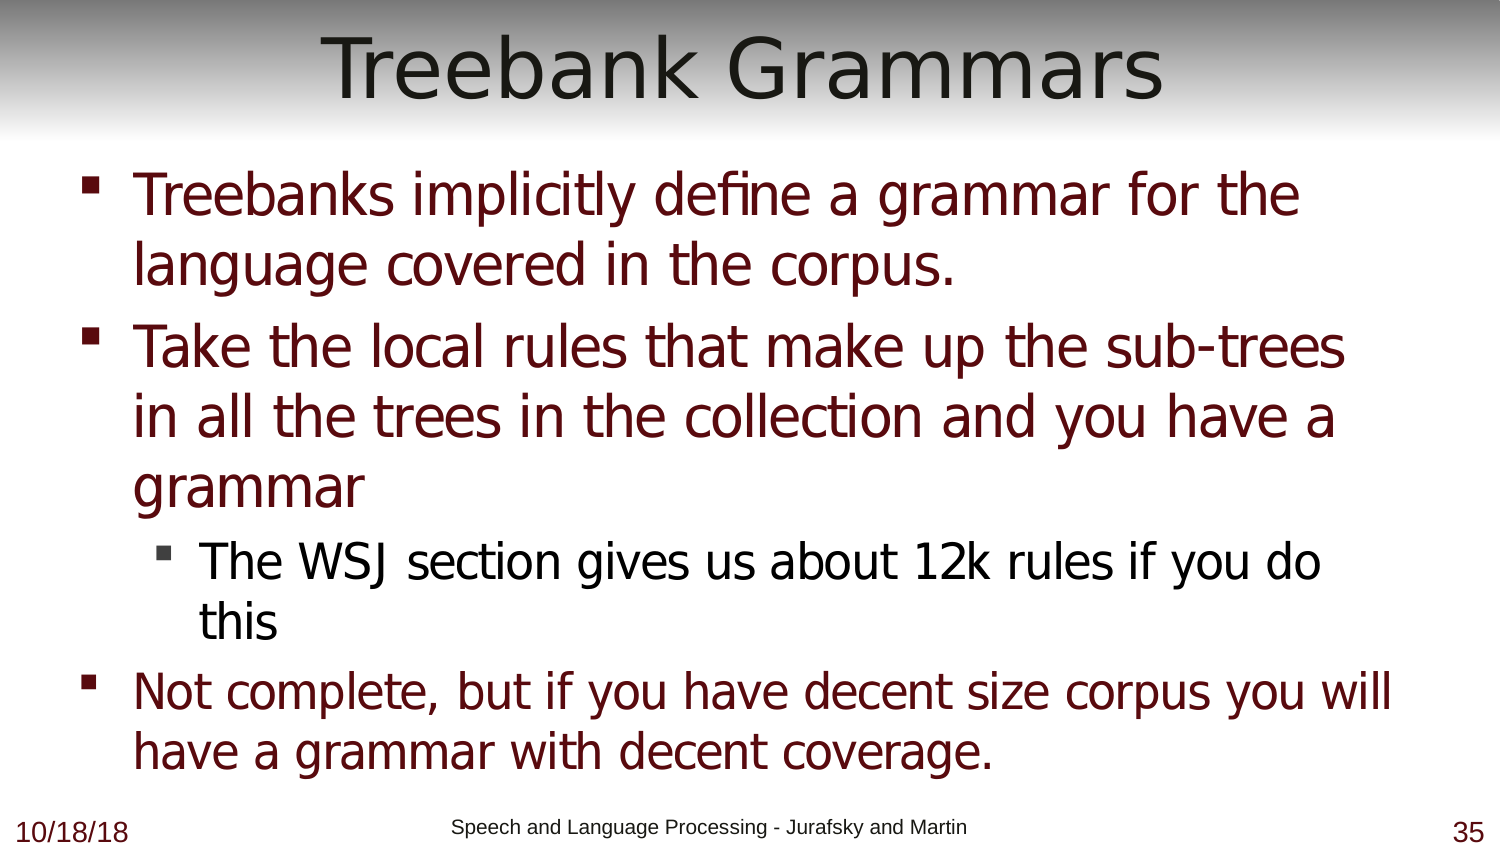

# Treebank Grammars
Treebanks implicitly define a grammar for the language covered in the corpus.
Take the local rules that make up the sub-trees in all the trees in the collection and you have a grammar
The WSJ section gives us about 12k rules if you do this
Not complete, but if you have decent size corpus you will have a grammar with decent coverage.
10/18/18
                                         Speech and Language Processing - Jurafsky and Martin
35